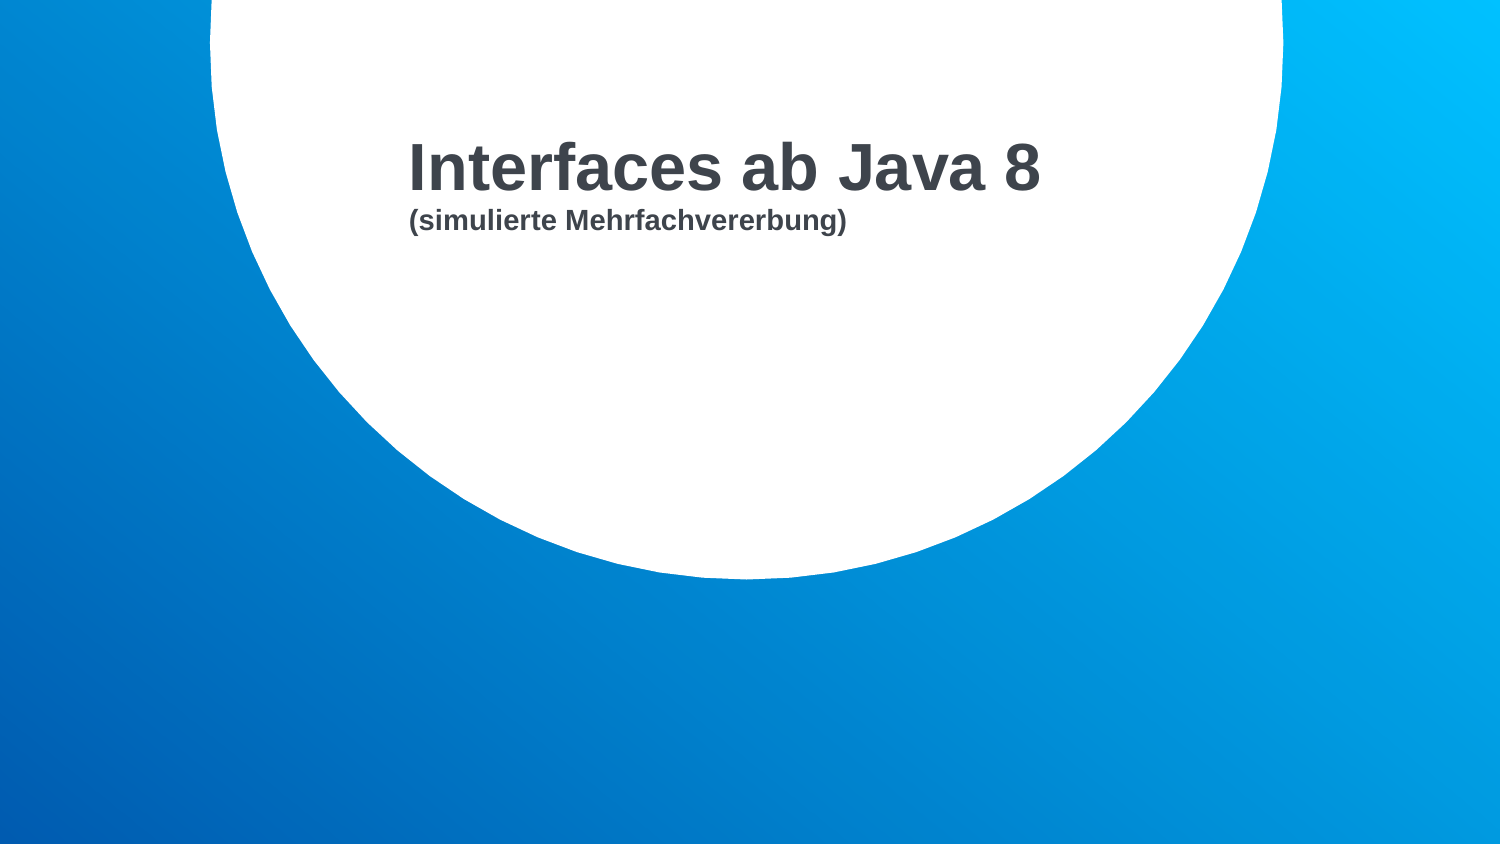

# Interfaces ab Java 8 (simulierte Mehrfachvererbung)